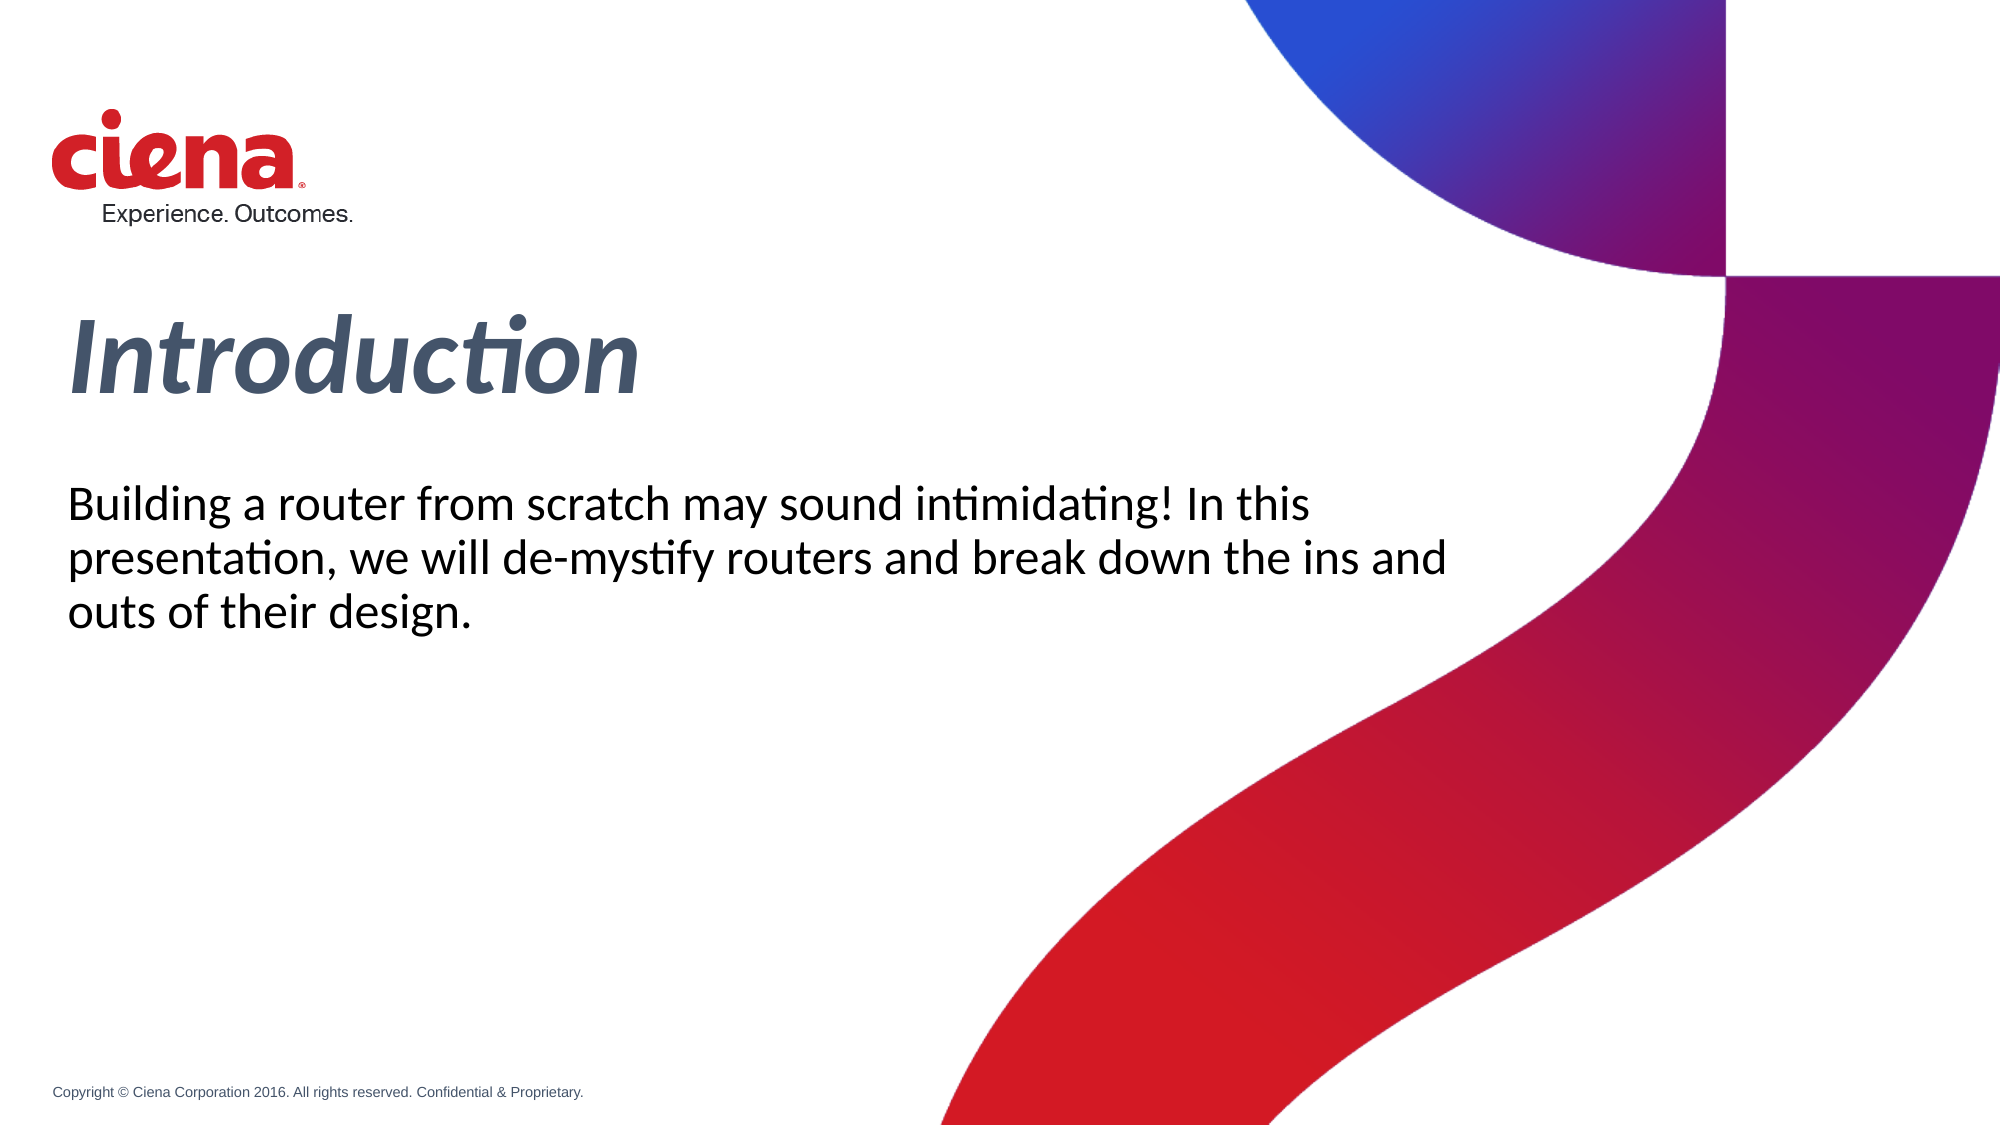

# Introduction
Building a router from scratch may sound intimidating! In this presentation, we will de-mystify routers and break down the ins and outs of their design.